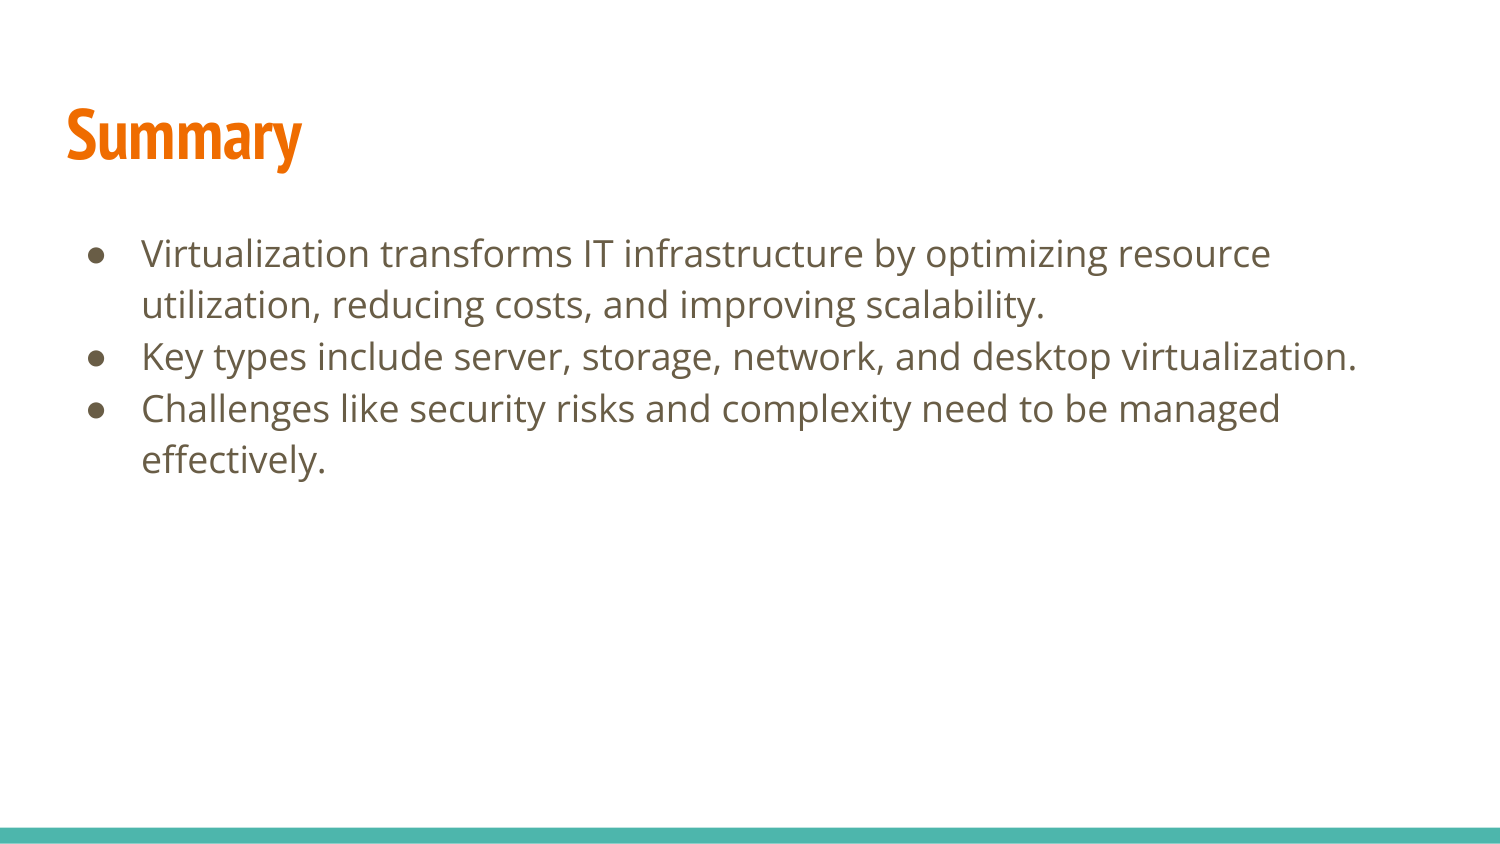

# Summary
Virtualization transforms IT infrastructure by optimizing resource utilization, reducing costs, and improving scalability.
Key types include server, storage, network, and desktop virtualization.
Challenges like security risks and complexity need to be managed effectively.